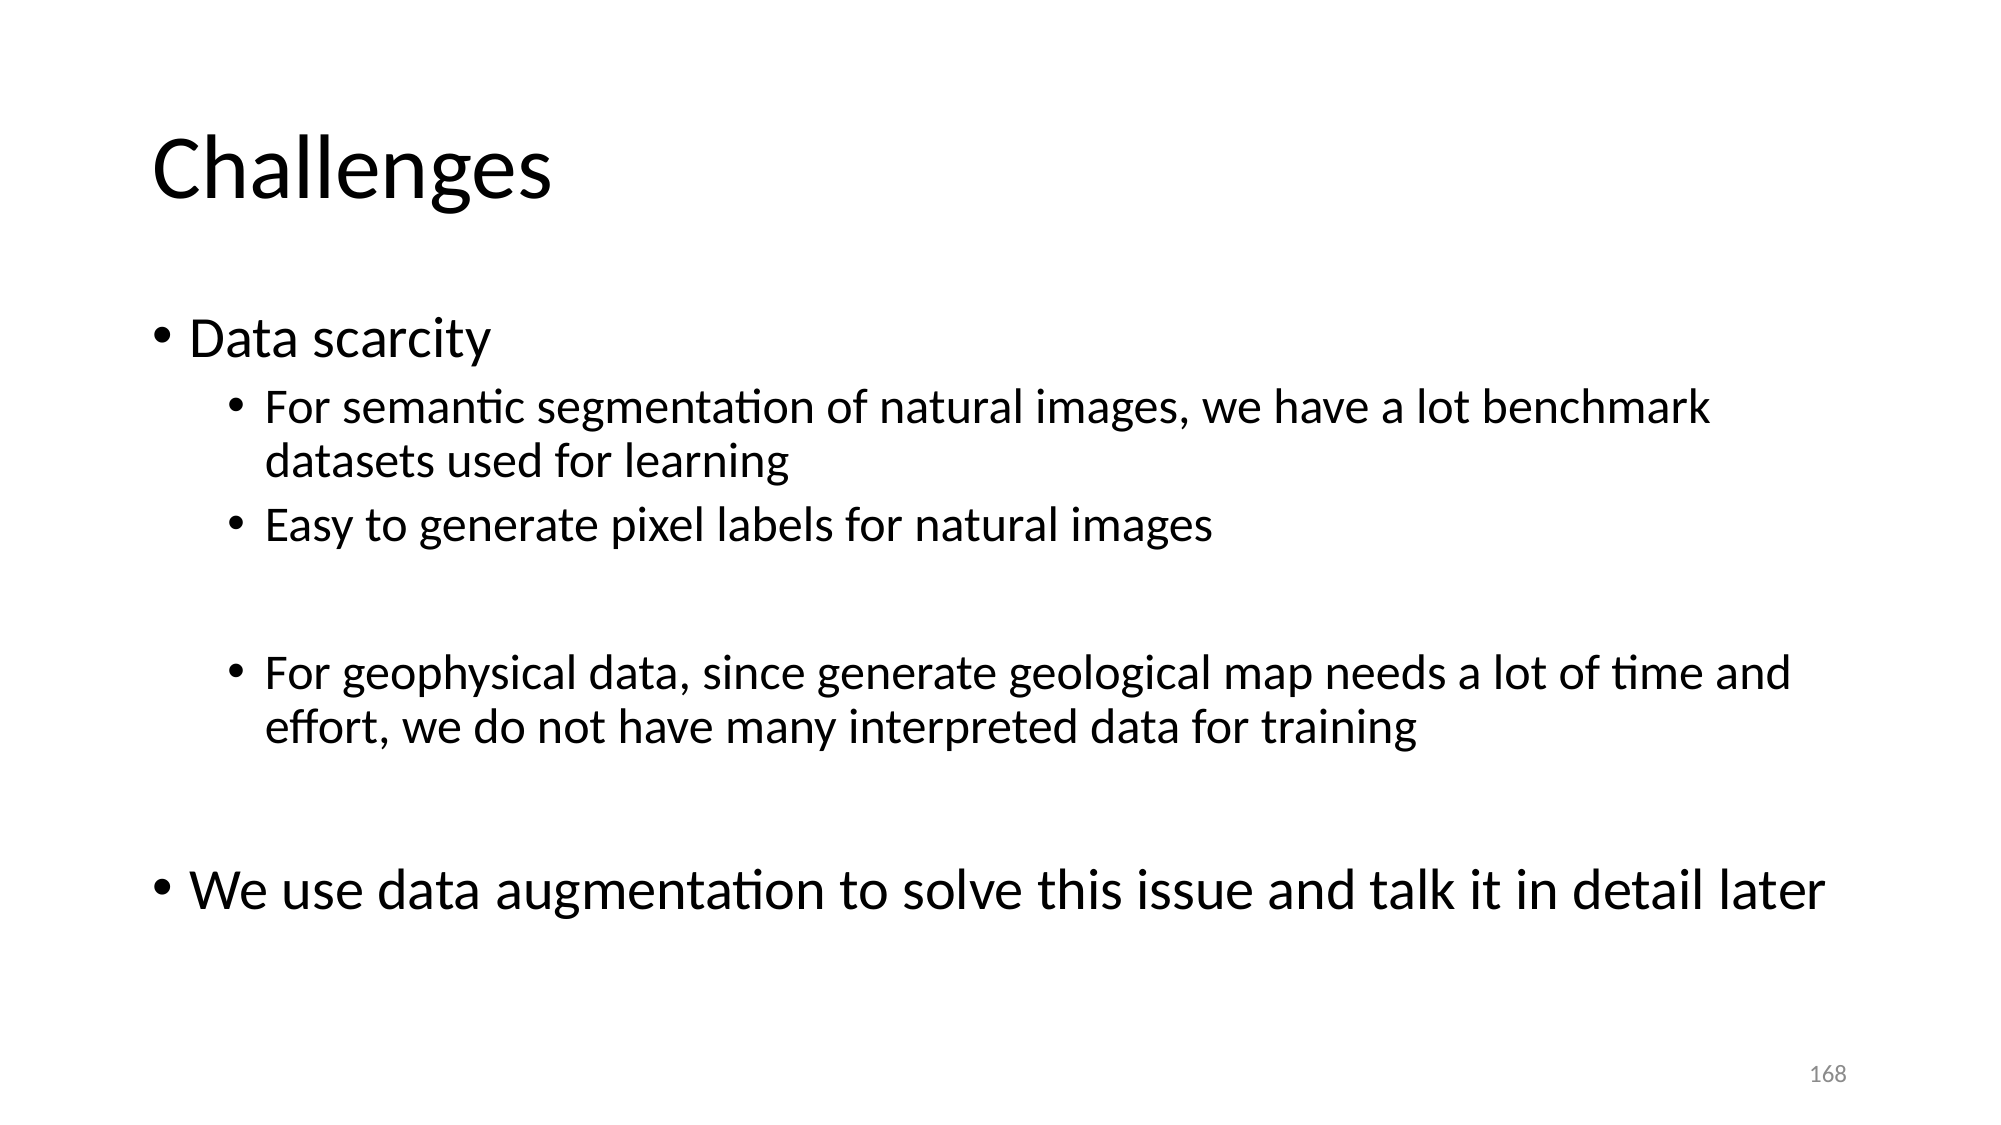

# Challenges
Data scarcity
For semantic segmentation of natural images, we have a lot benchmark datasets used for learning
Easy to generate pixel labels for natural images

For geophysical data, since generate geological map needs a lot of time and effort, we do not have many interpreted data for training

We use data augmentation to solve this issue and talk it in detail later
168